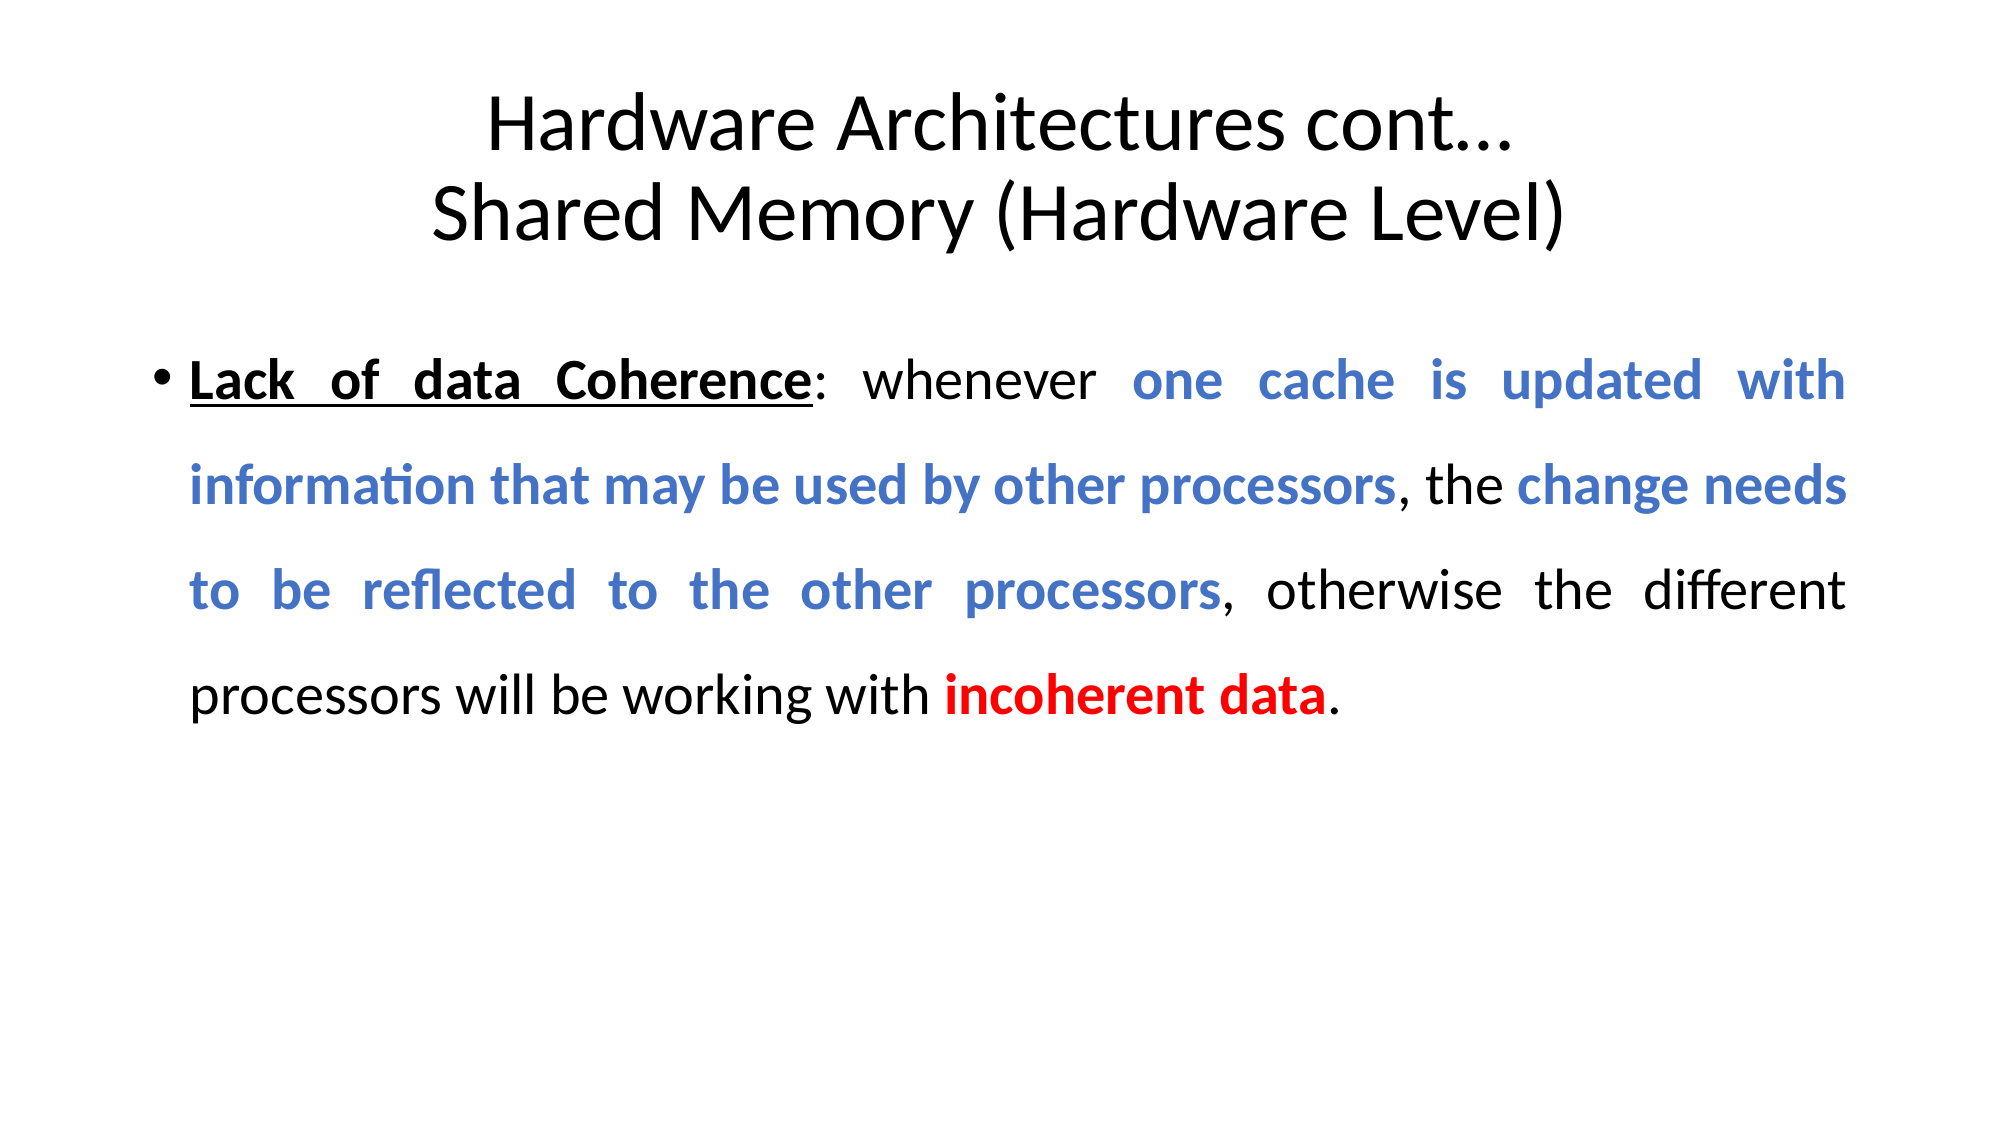

# Hardware Architectures cont… Shared Memory (Hardware Level)
Lack of data Coherence: whenever one cache is updated with information that may be used by other processors, the change needs to be reflected to the other processors, otherwise the different processors will be working with incoherent data.